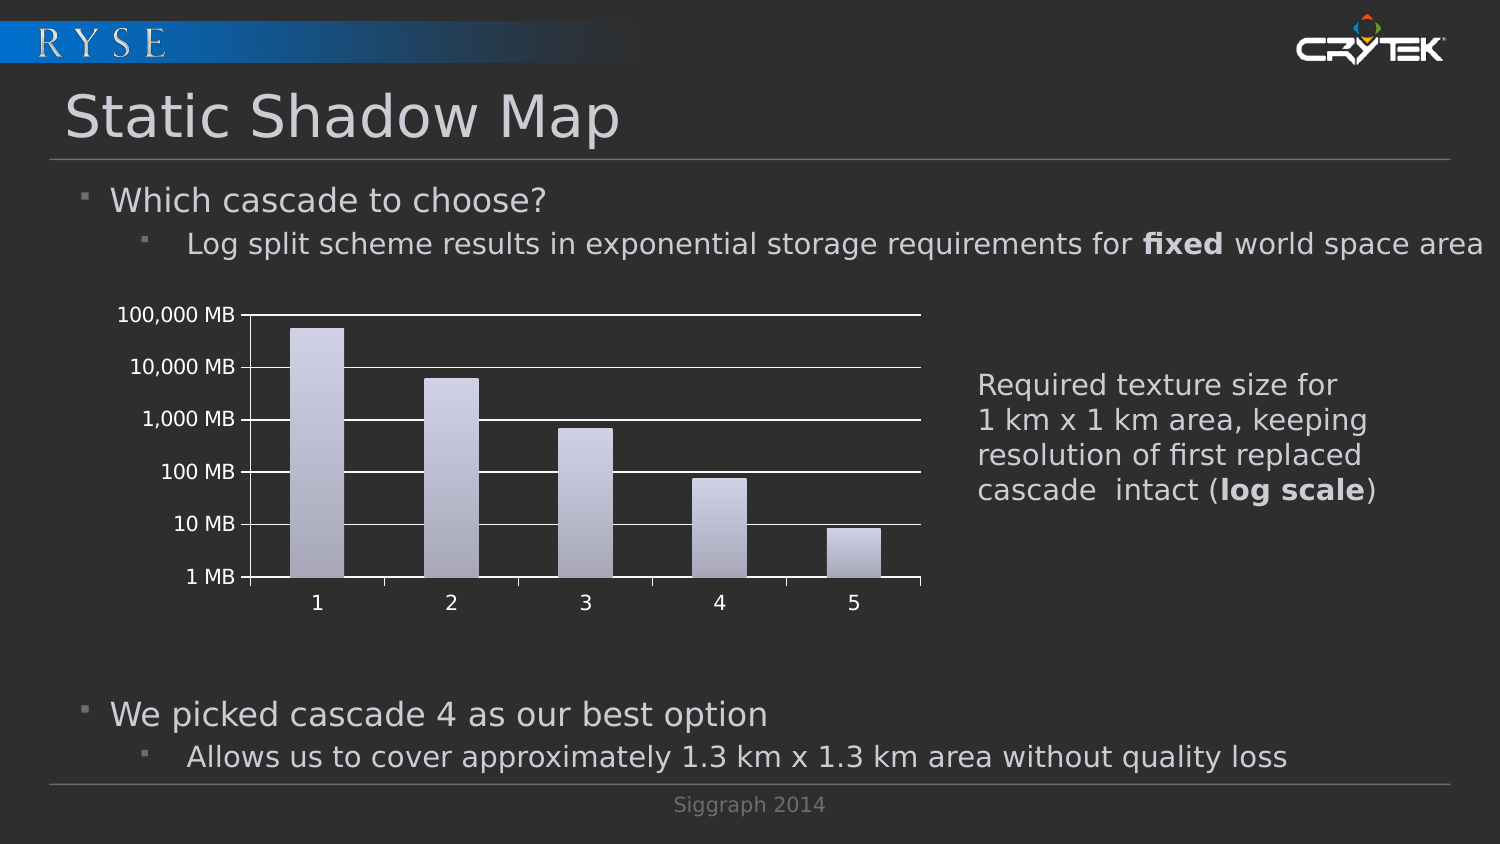

# Static Shadow Map
Which cascade to choose?
Log split scheme results in exponential storage requirements for fixed world space area

We picked cascade 4 as our best option
Allows us to cover approximately 1.3 km x 1.3 km area without quality loss

### Chart

| Category |  |
|---|---|
Required texture size for
1 km x 1 km area, keeping resolution of first replaced cascade  intact (log scale)